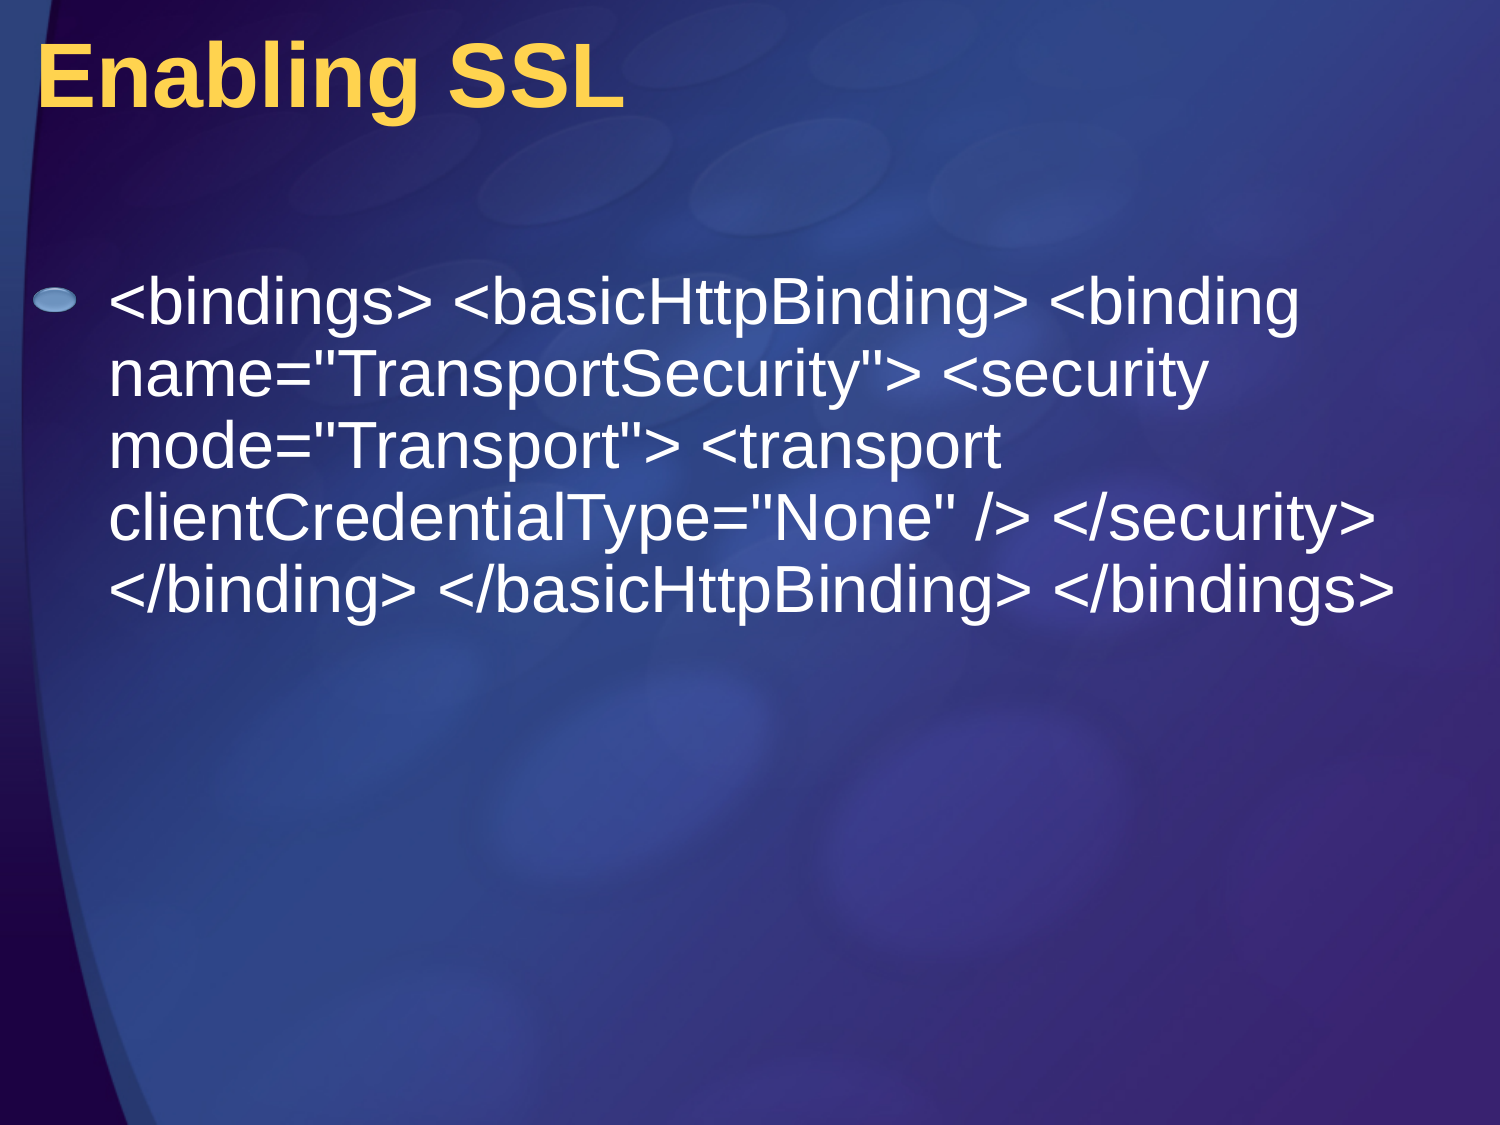

# Enabling SSL
<bindings> <basicHttpBinding> <binding name="TransportSecurity"> <security mode="Transport"> <transport clientCredentialType="None" /> </security> </binding> </basicHttpBinding> </bindings>